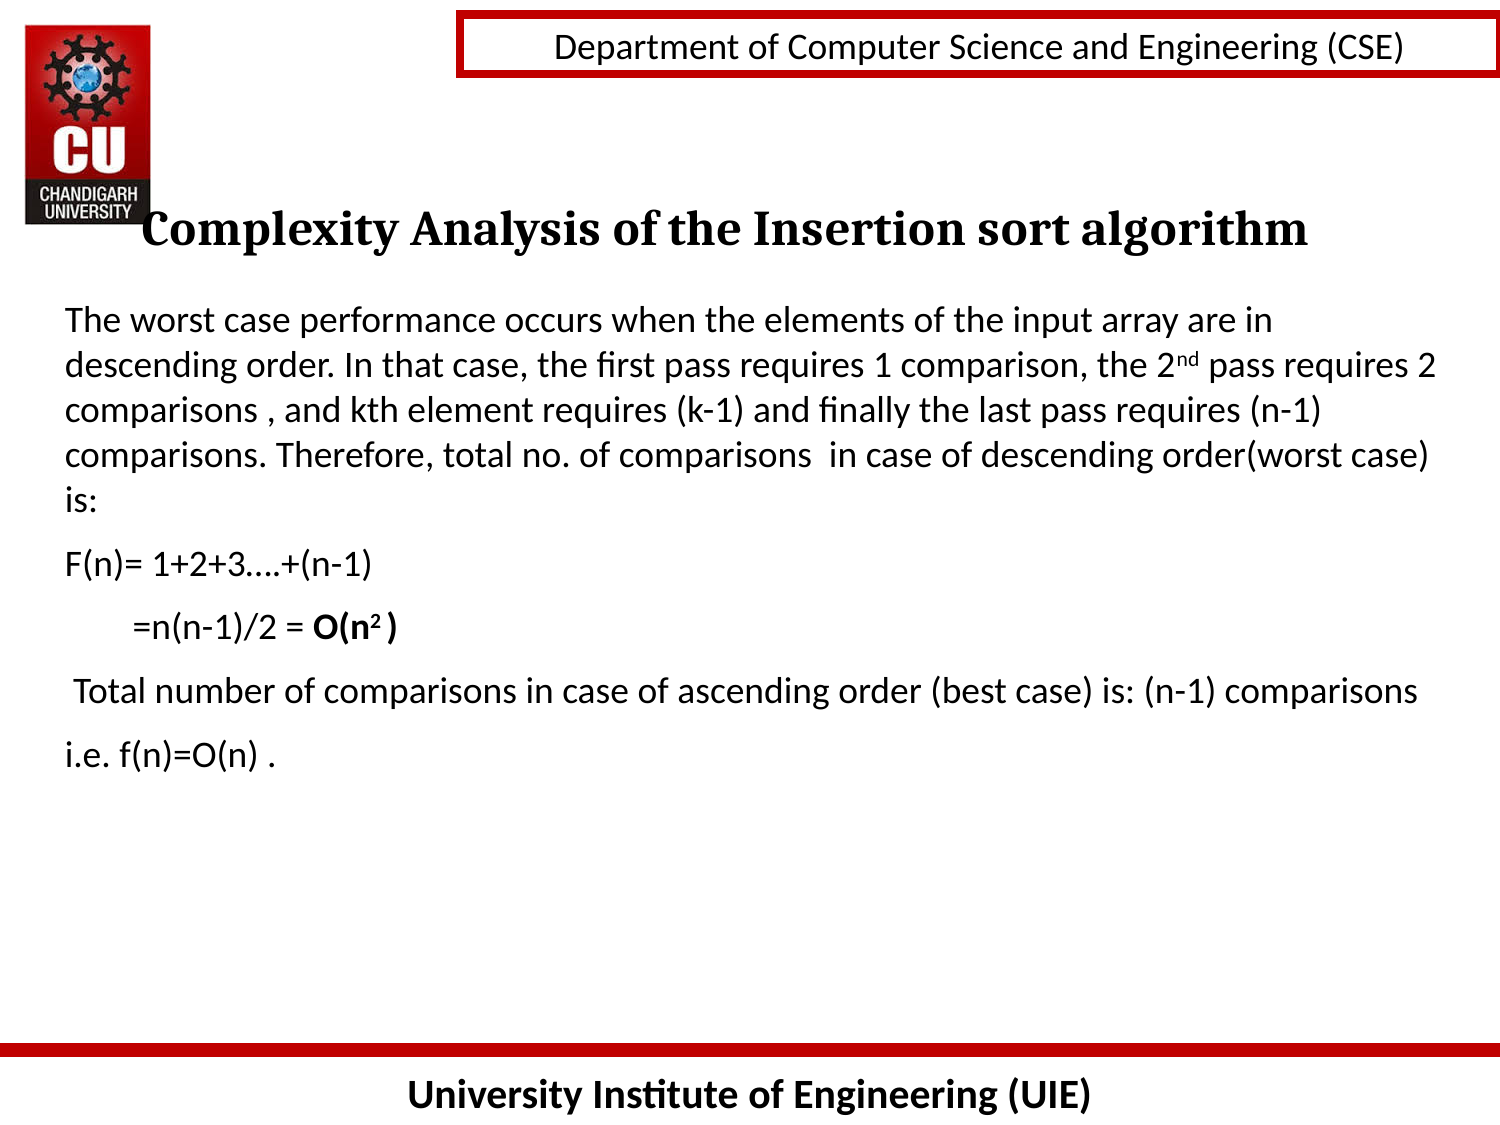

Complexity Analysis of the Insertion sort algorithm

The worst case performance occurs when the elements of the input array are in descending order. In that case, the first pass requires 1 comparison, the 2nd pass requires 2 comparisons , and kth element requires (k-1) and finally the last pass requires (n-1) comparisons. Therefore, total no. of comparisons  in case of descending order(worst case) is:
F(n)= 1+2+3….+(n-1)
        =n(n-1)/2 = O(n2 )
 Total number of comparisons in case of ascending order (best case) is: (n-1) comparisons
i.e. f(n)=O(n) .